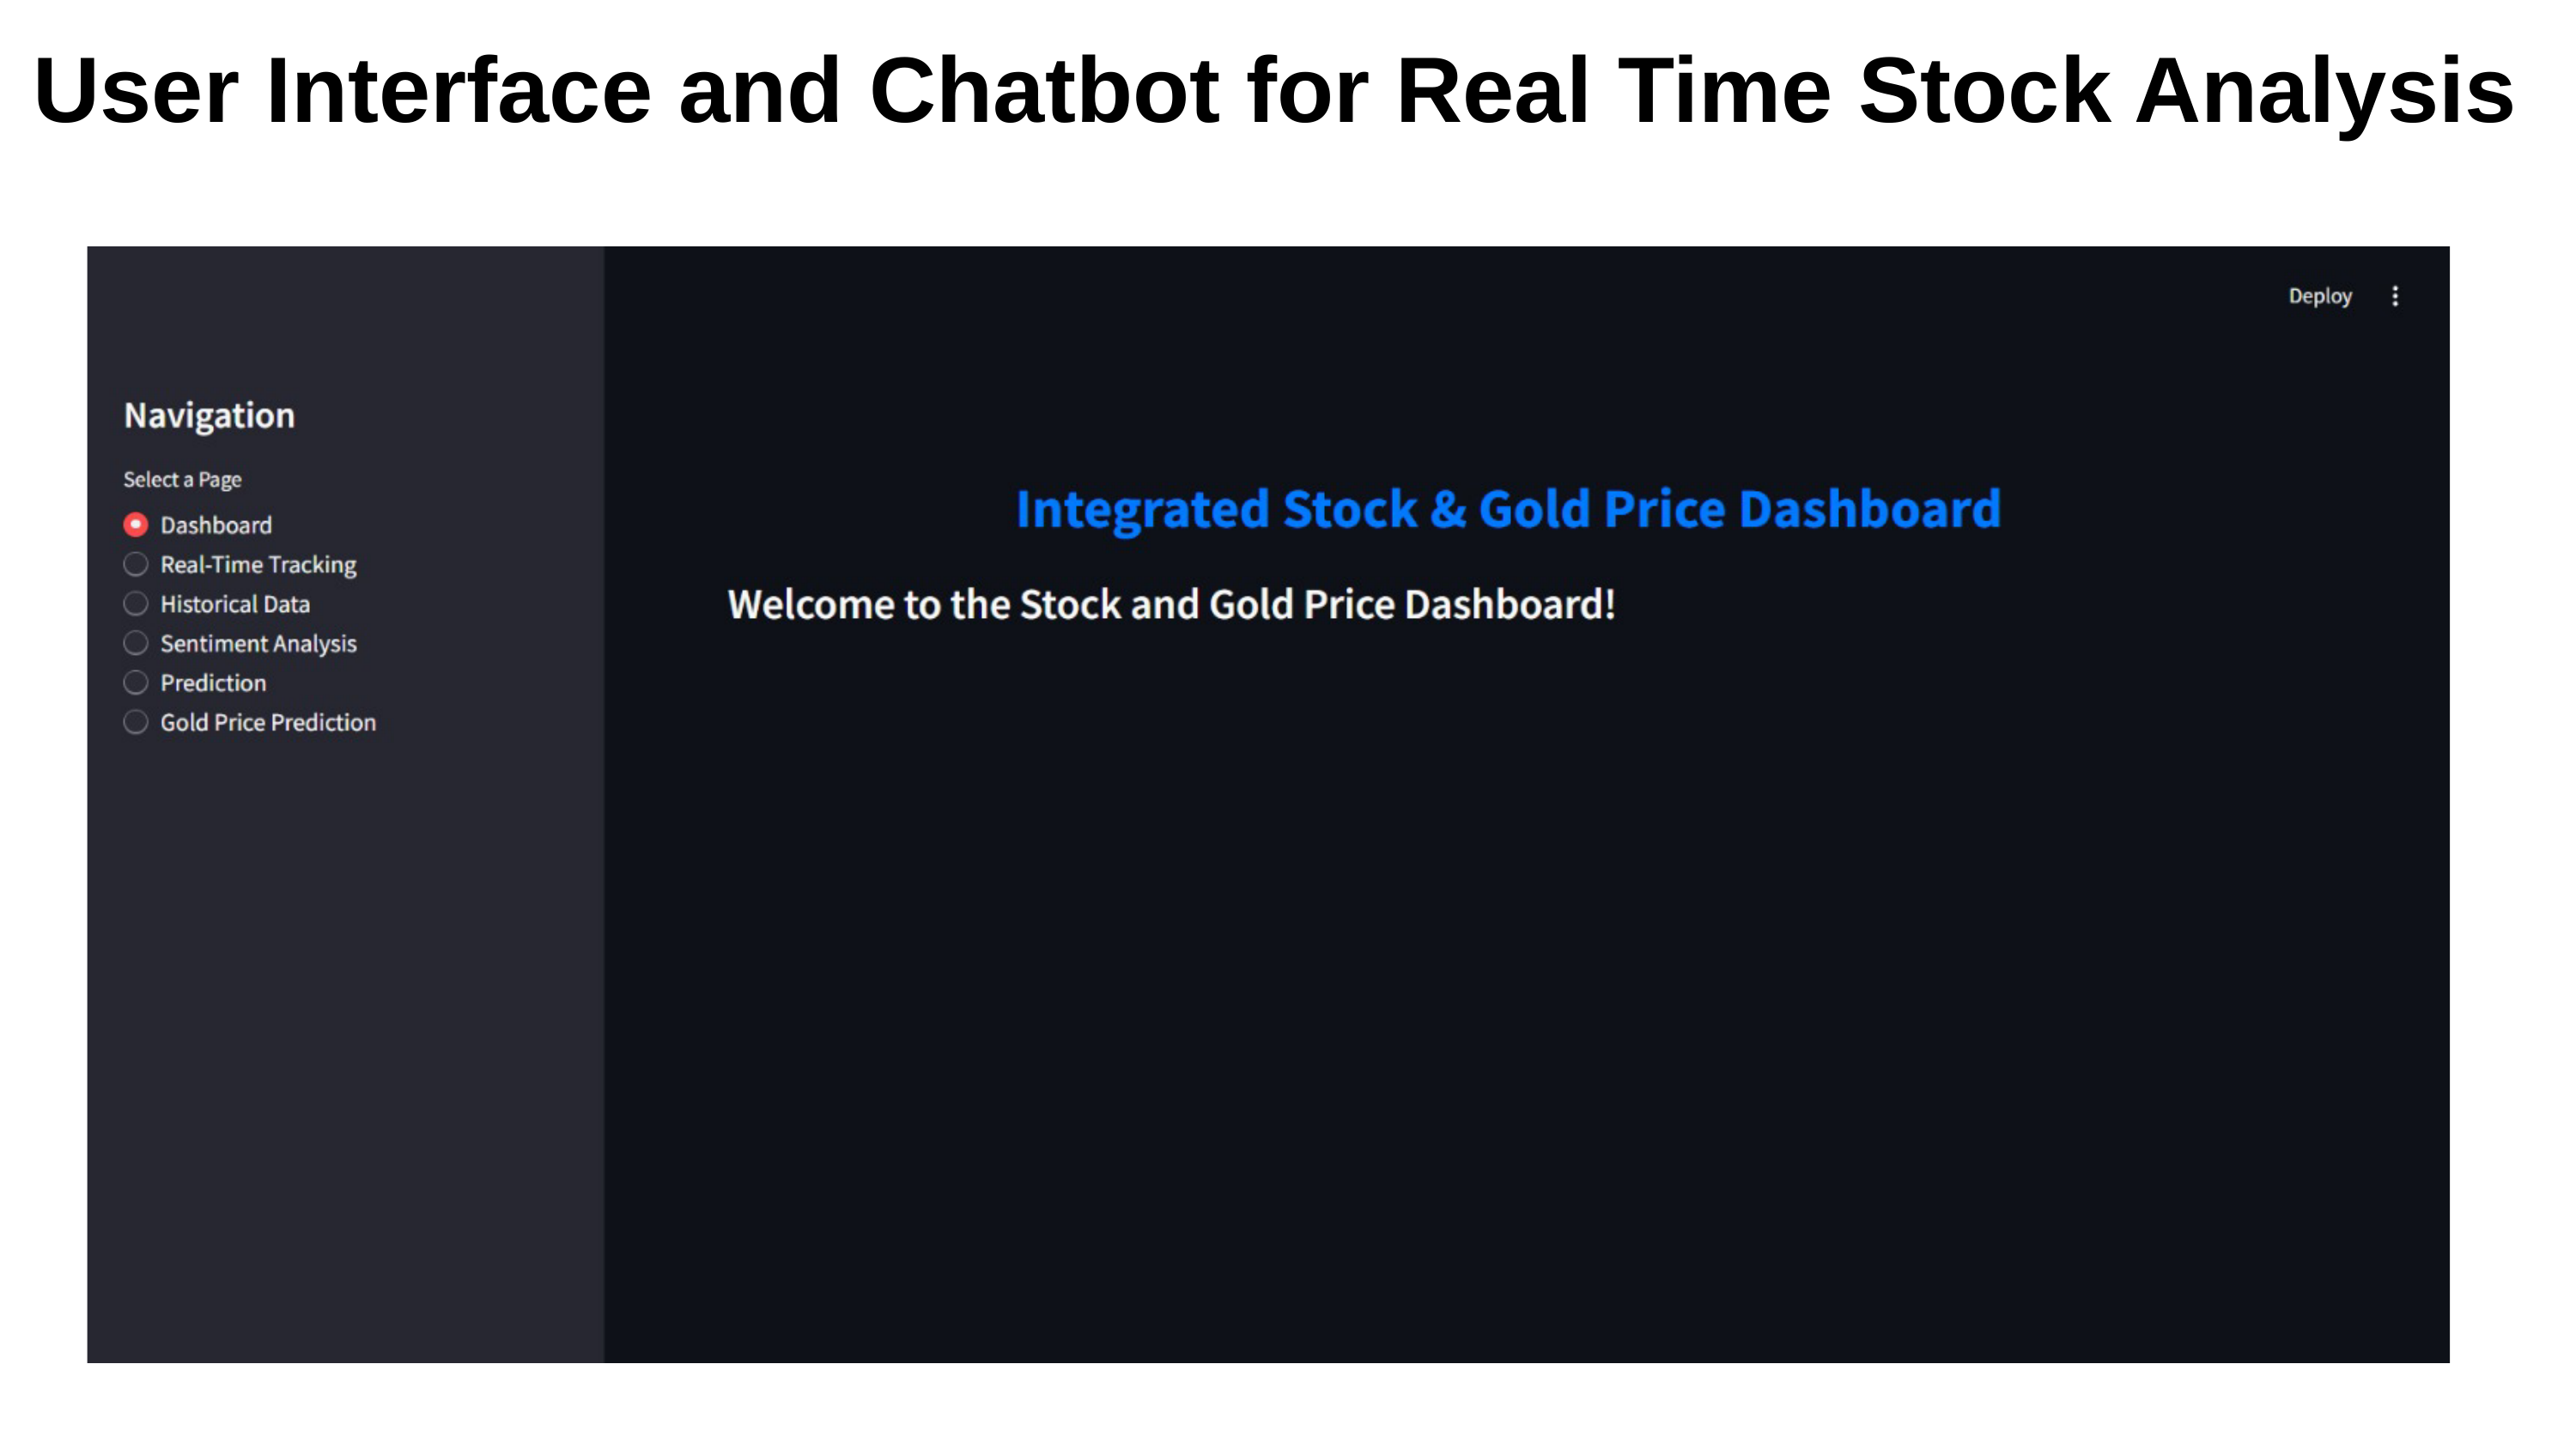

User Interface and Chatbot for Real Time Stock Analysis